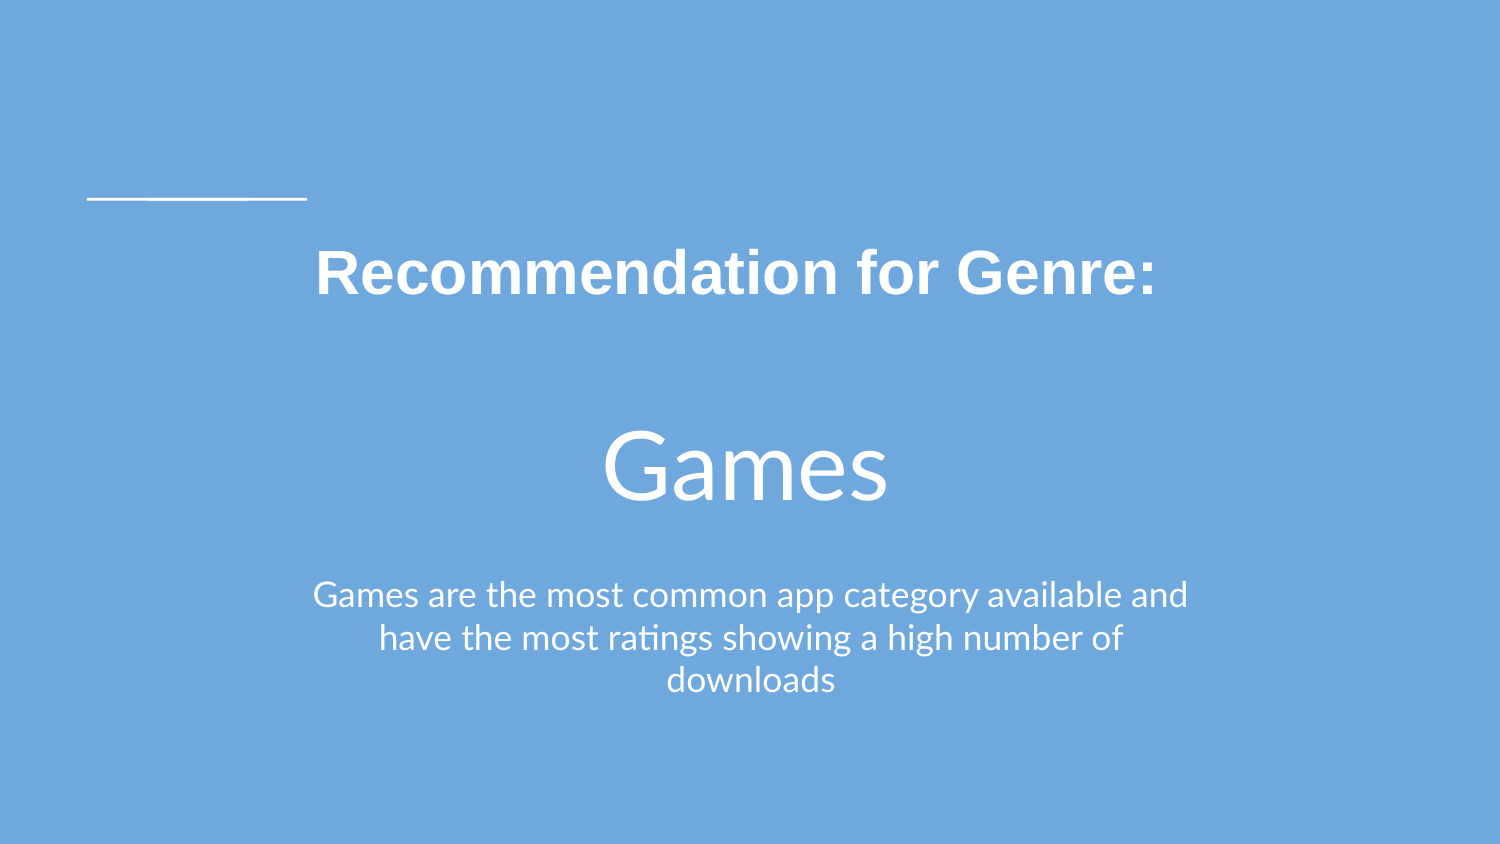

# Recommendation for Genre:
Games
Games are the most common app category available and have the most ratings showing a high number of downloads